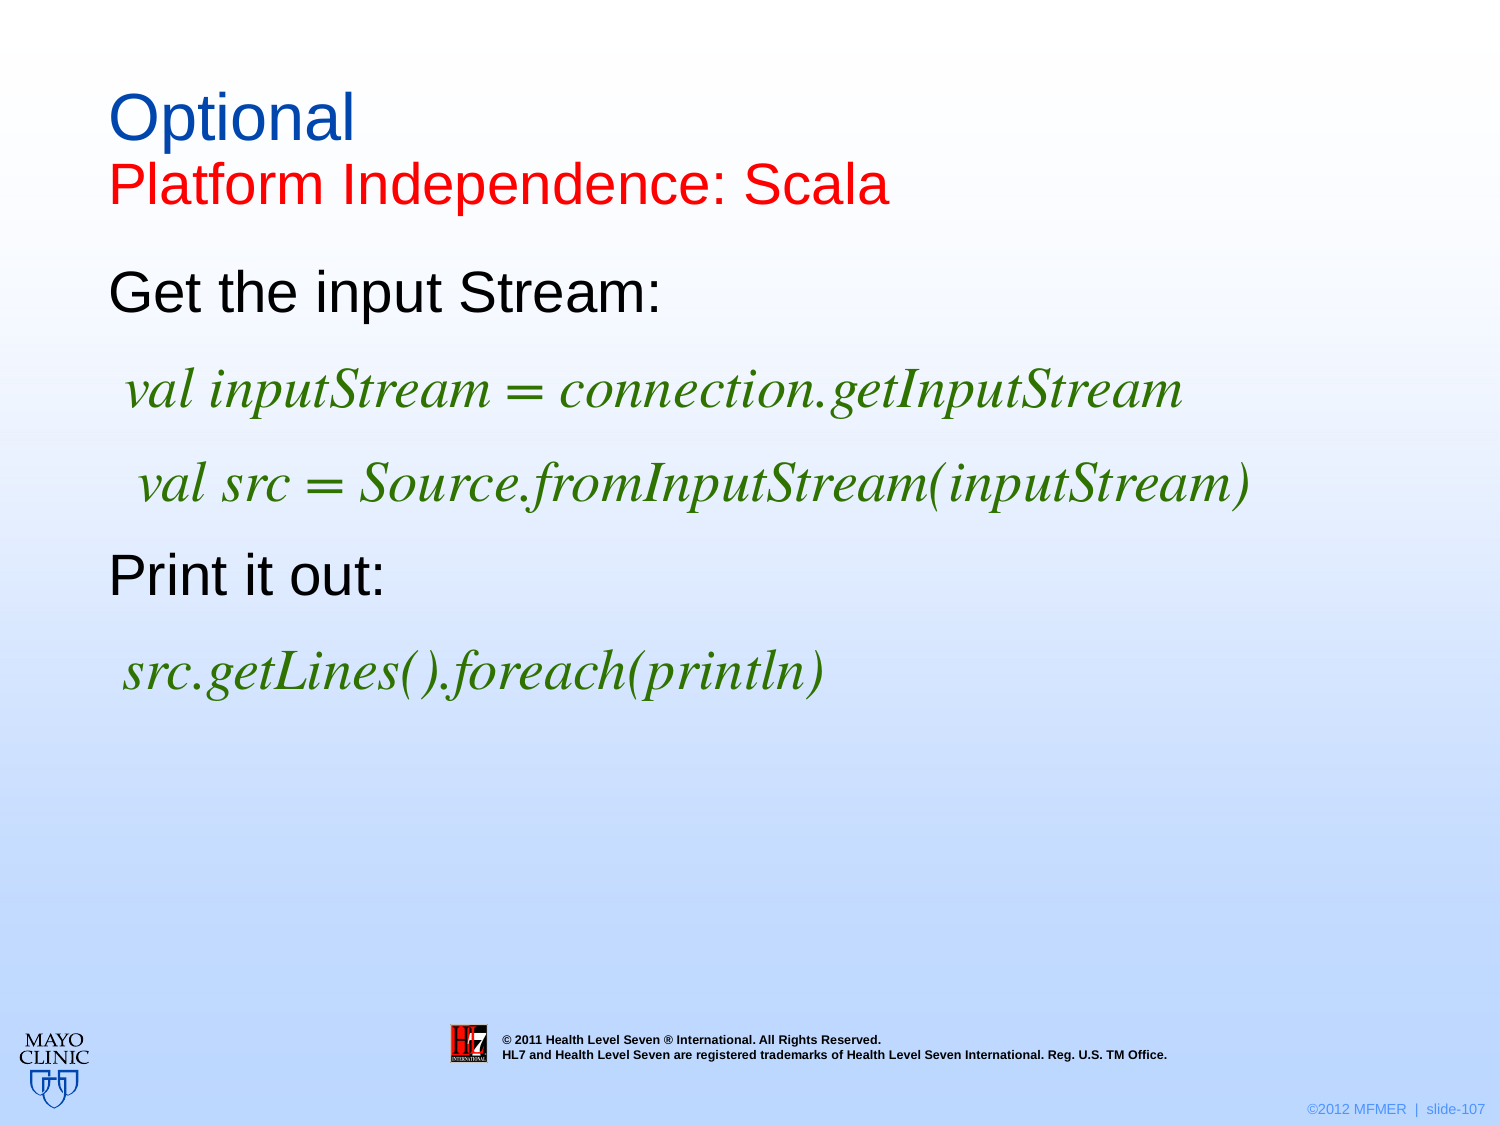

# Optional Platform Independence: Scala
Get the input Stream:
 val inputStream = connection.getInputStream
  val src = Source.fromInputStream(inputStream)
Print it out:
 src.getLines().foreach(println)